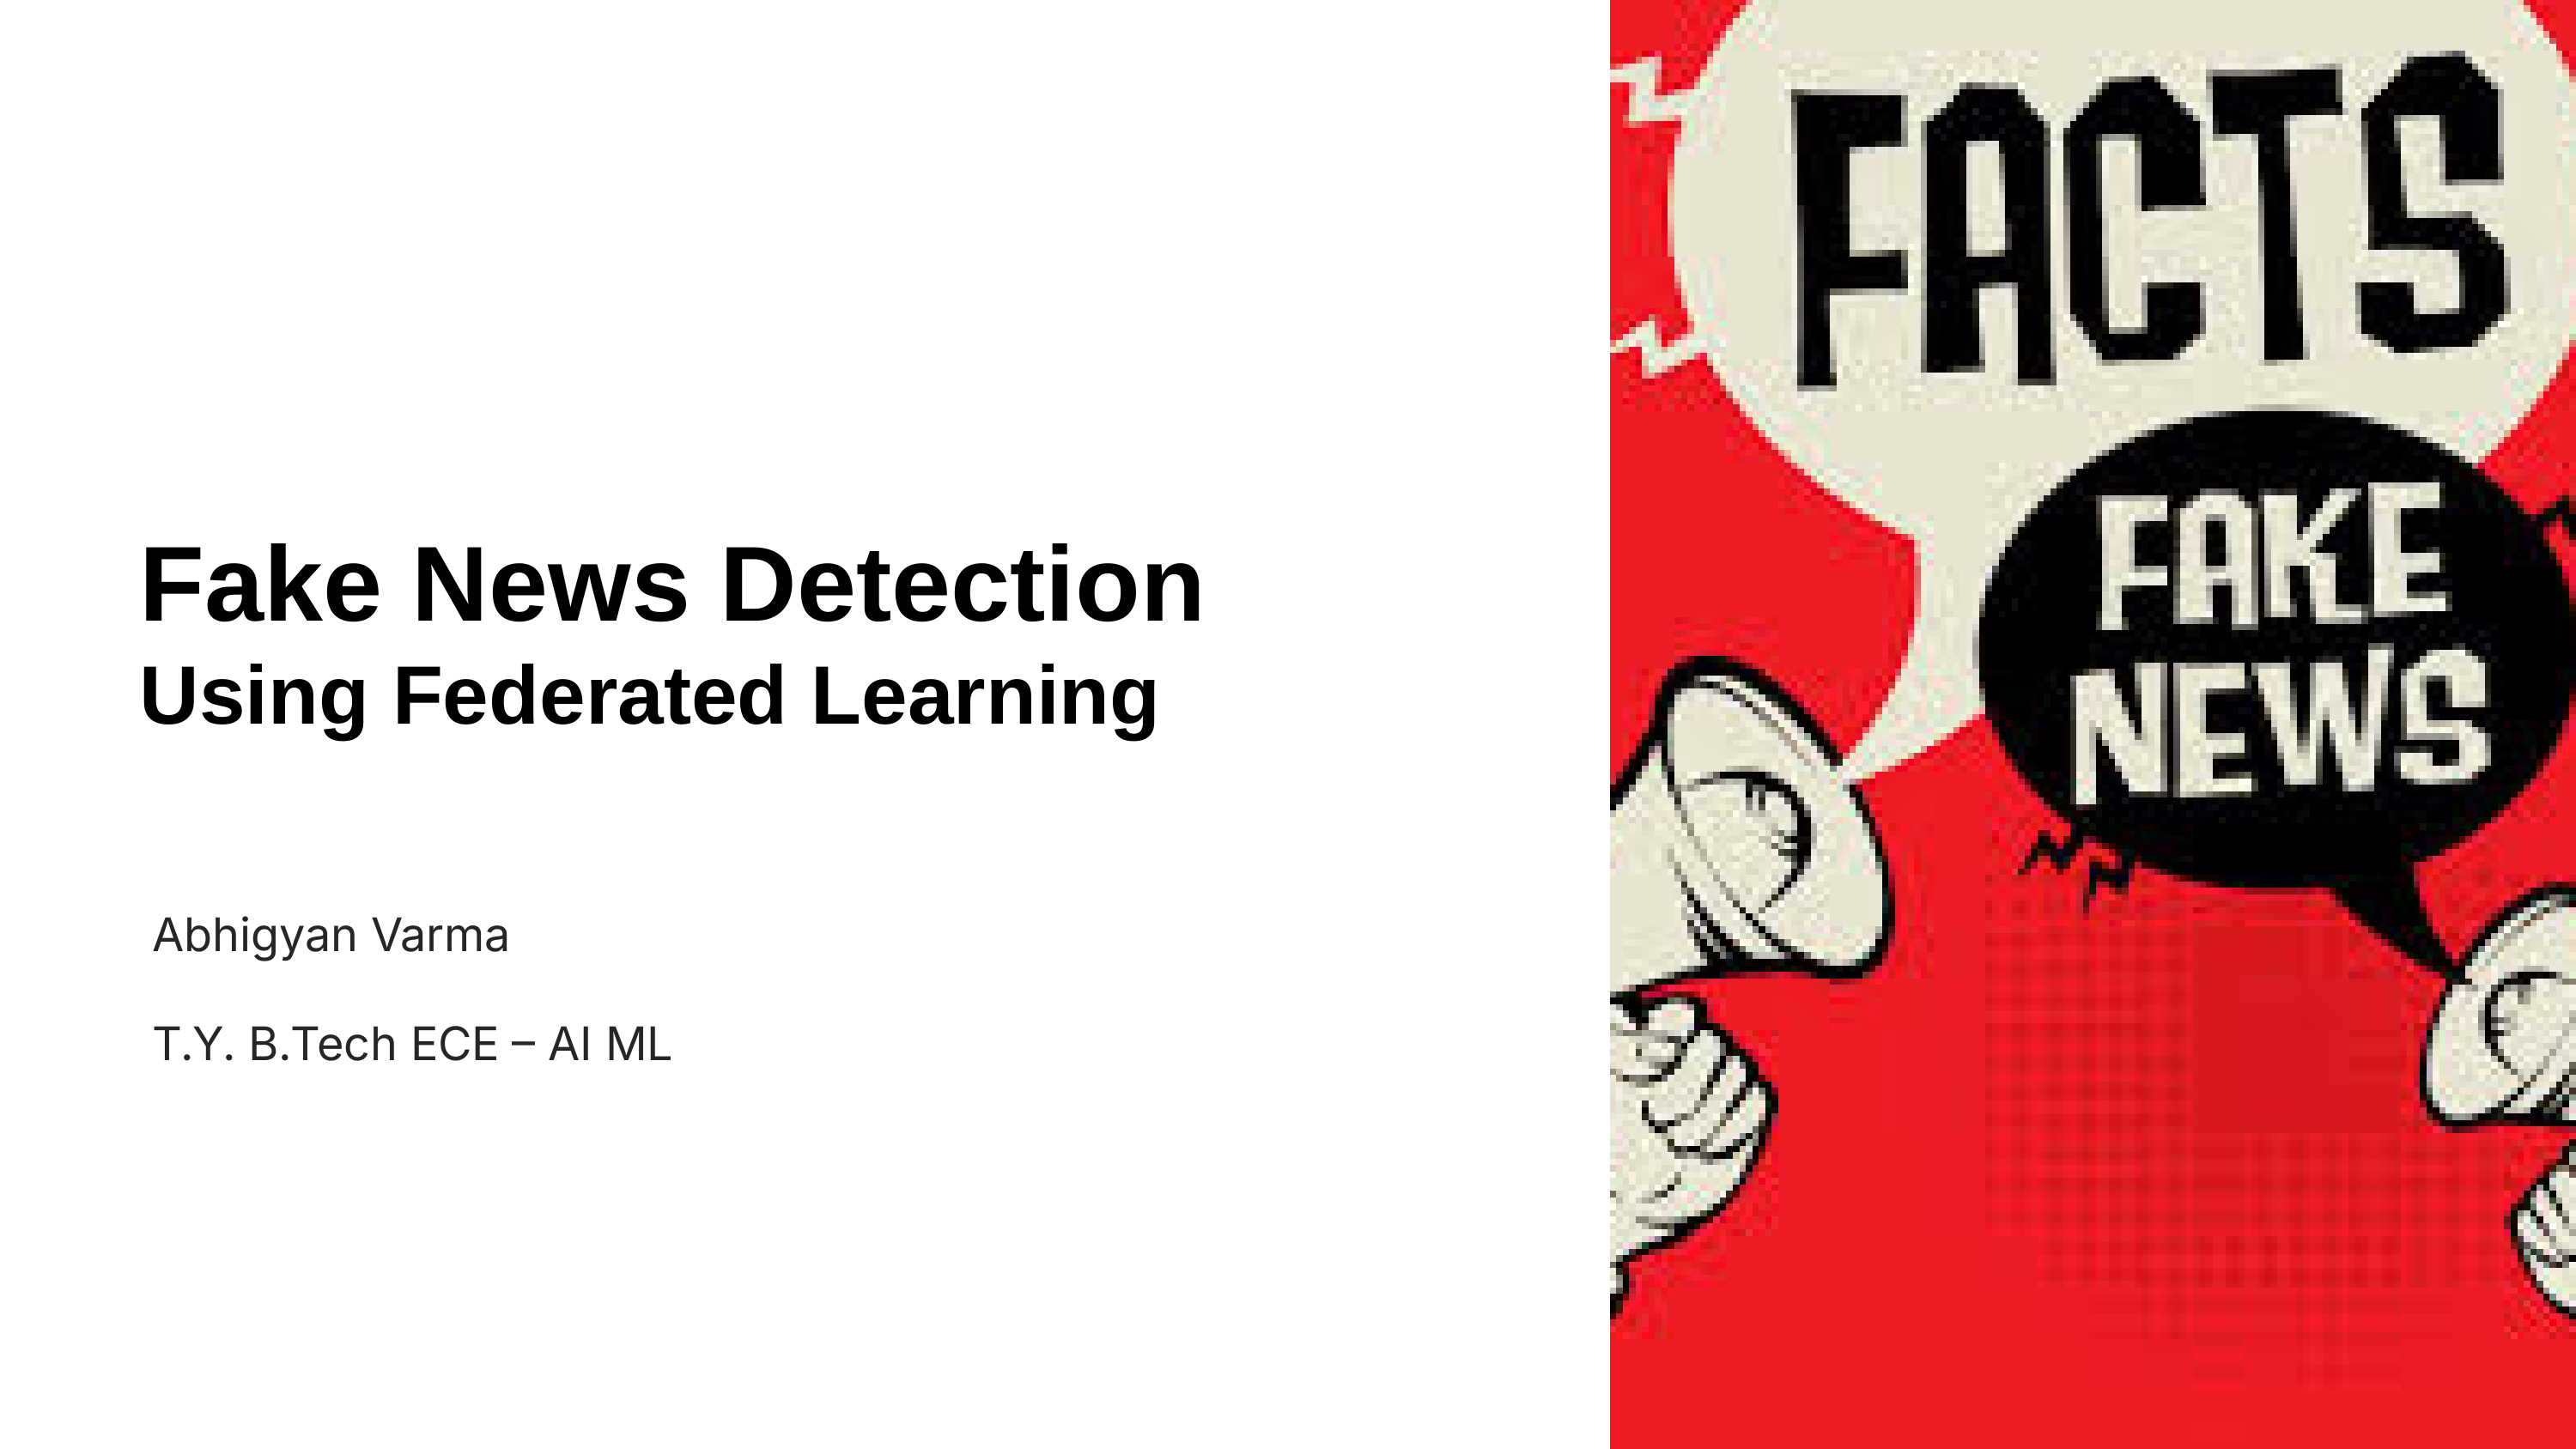

Fake News Detection
Using Federated Learning
 Abhigyan Varma
 T.Y. B.Tech ECE – AI ML